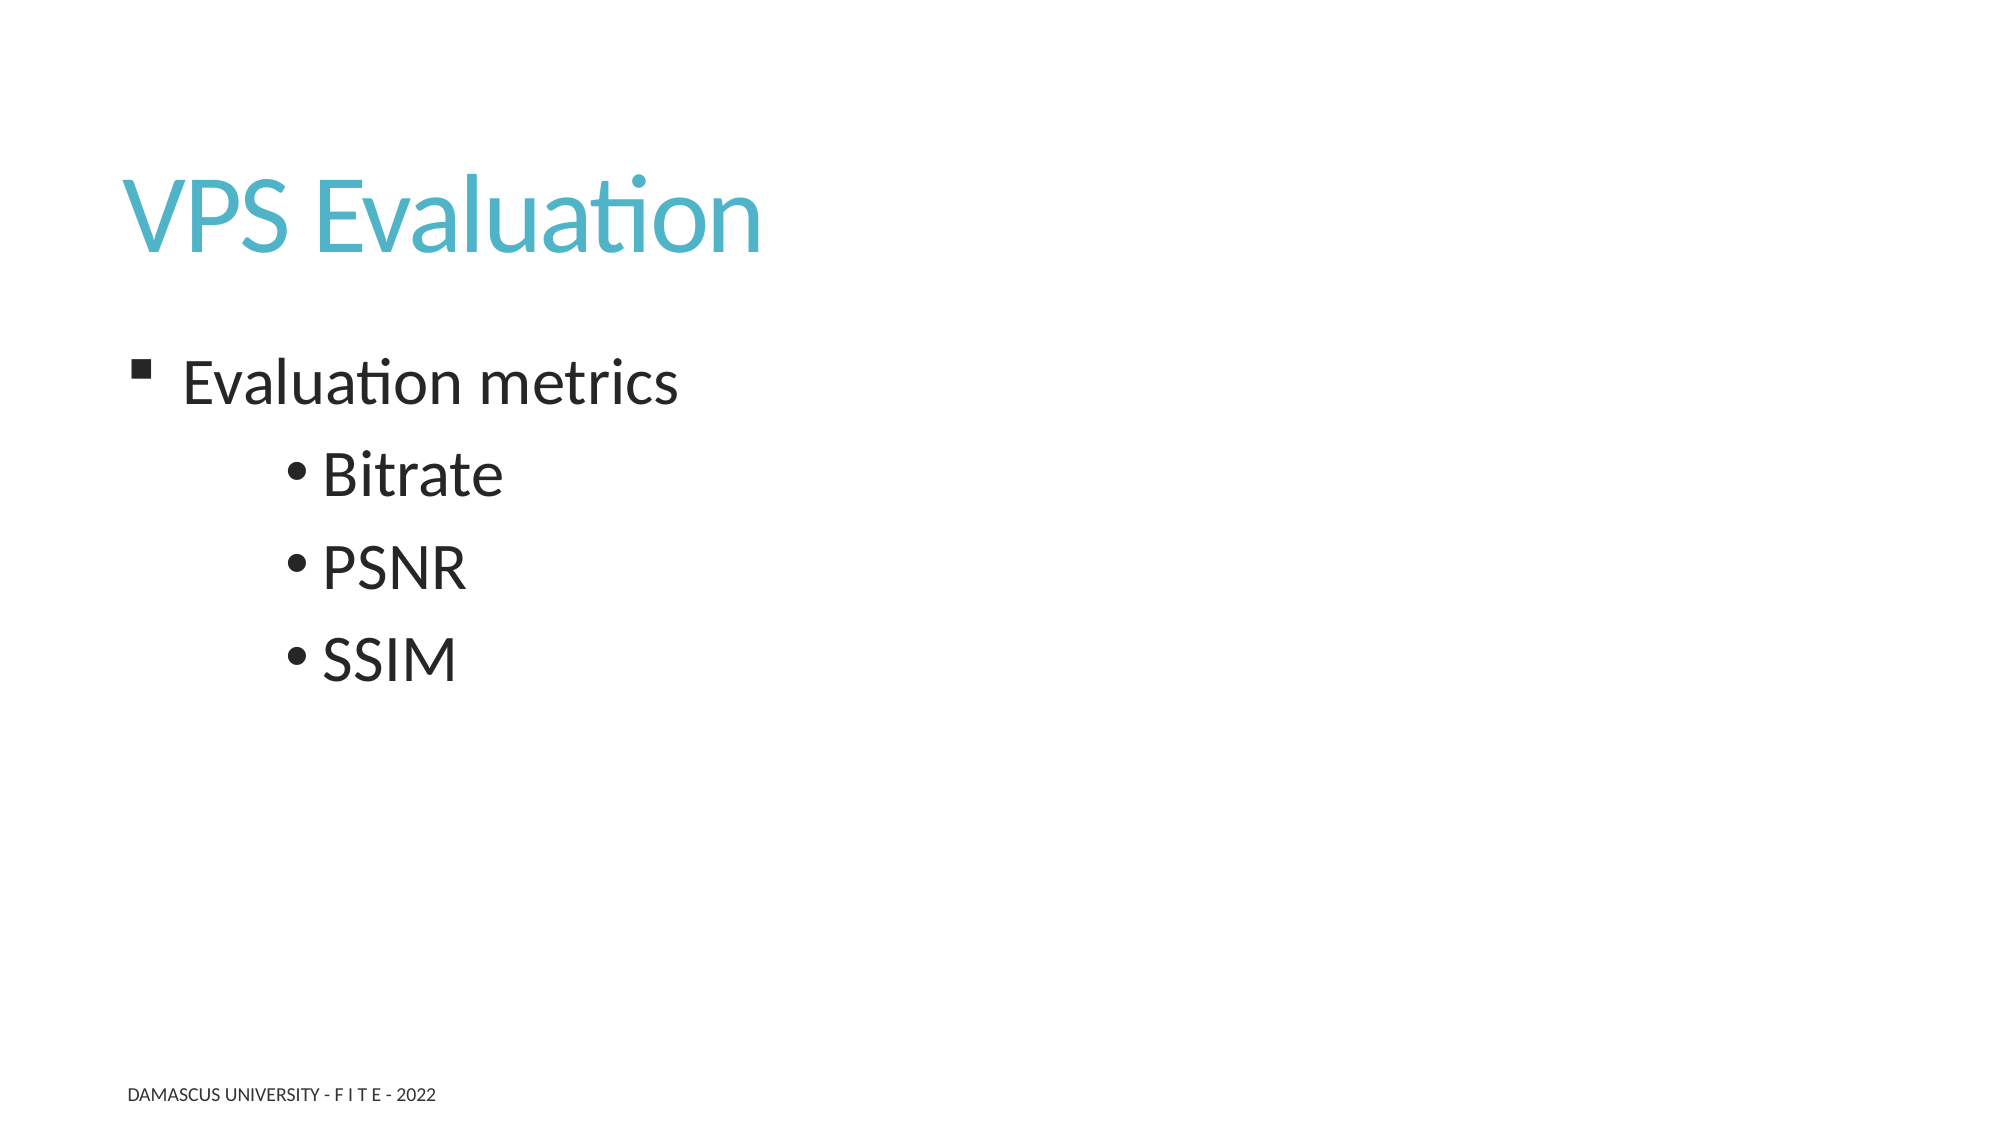

# VPS Evaluation
Evaluation metrics
Bitrate
PSNR
SSIM

Damascus University - F I T E - 2022